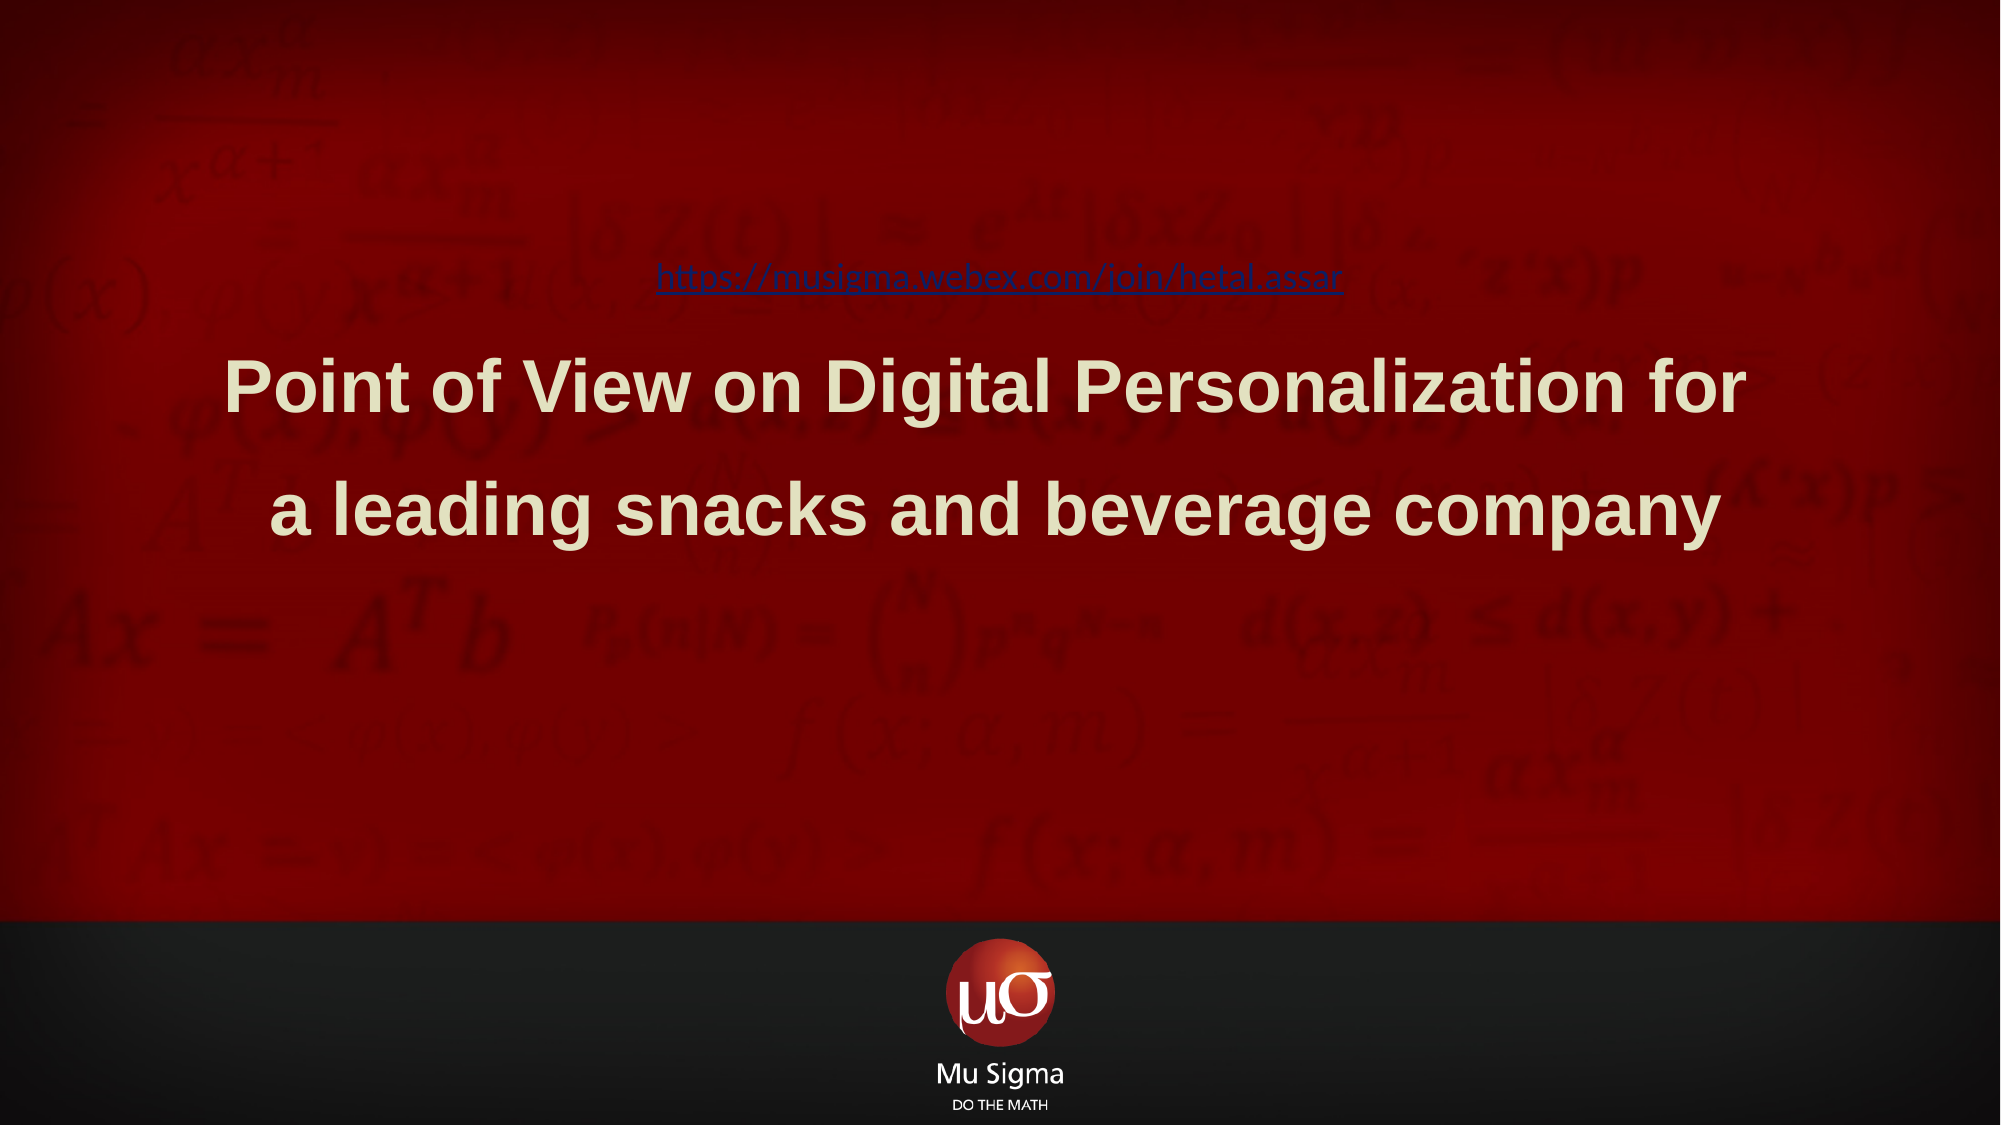

https://musigma.webex.com/join/hetal.assar
Point of View on Digital Personalization for
a leading snacks and beverage company